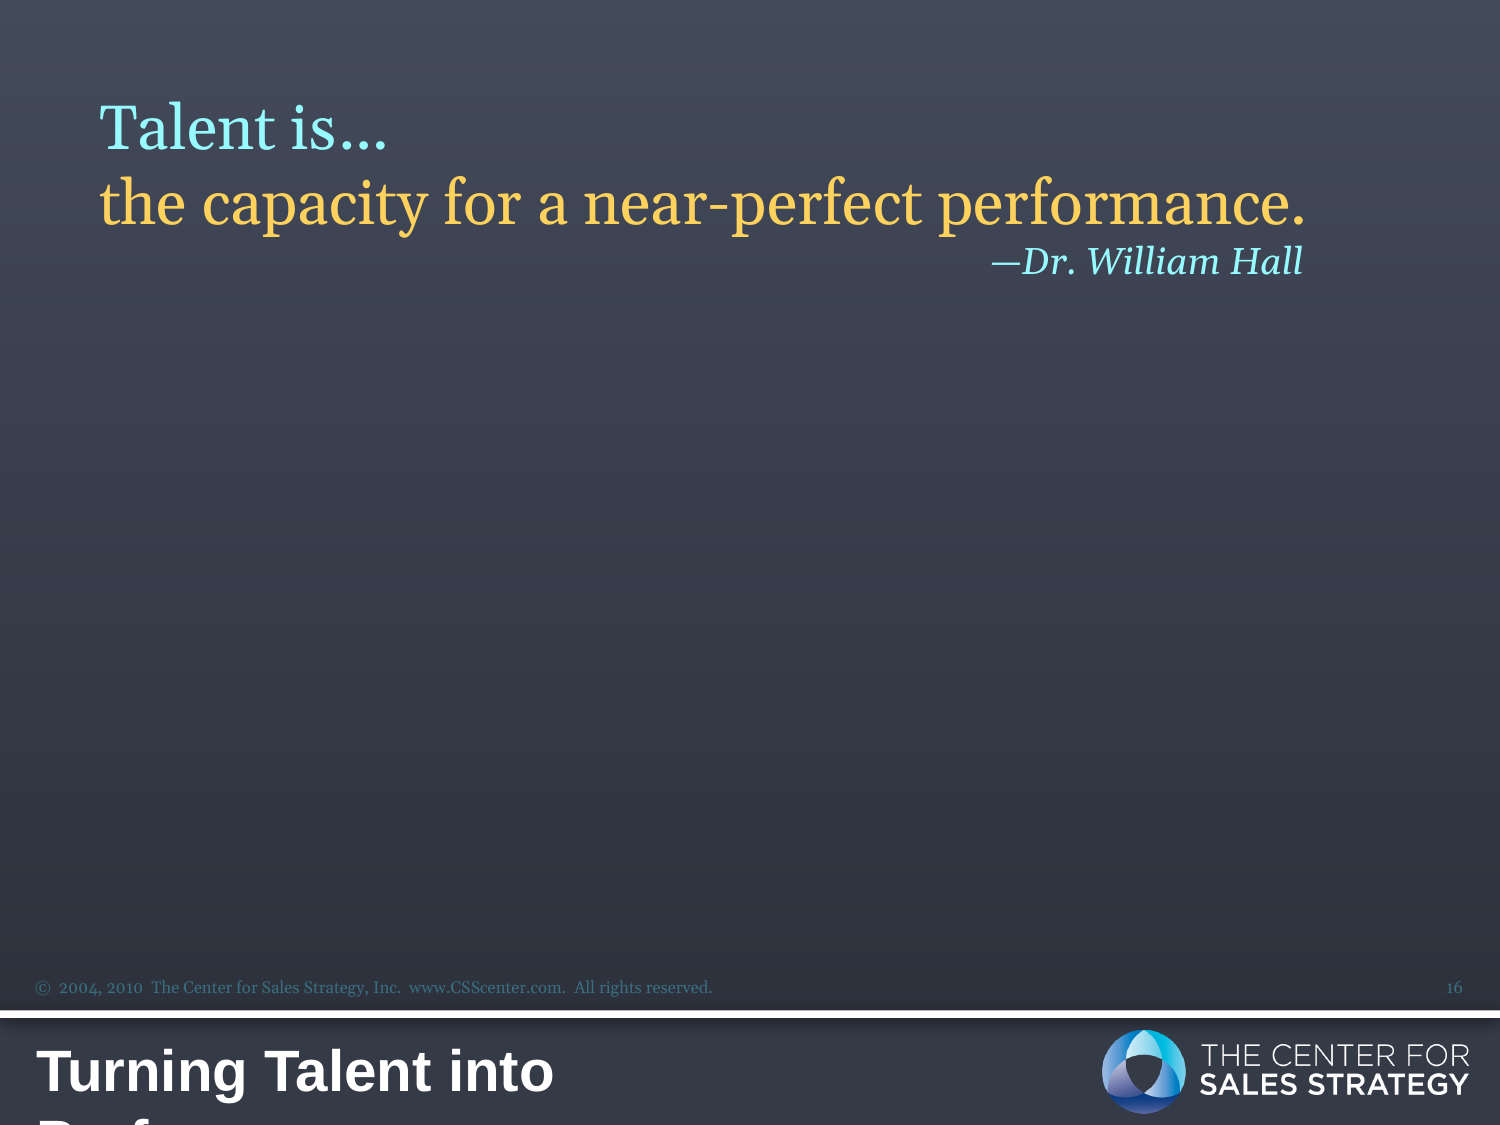

Talent is…
the capacity for a near-perfect performance.
—Dr. William Hall